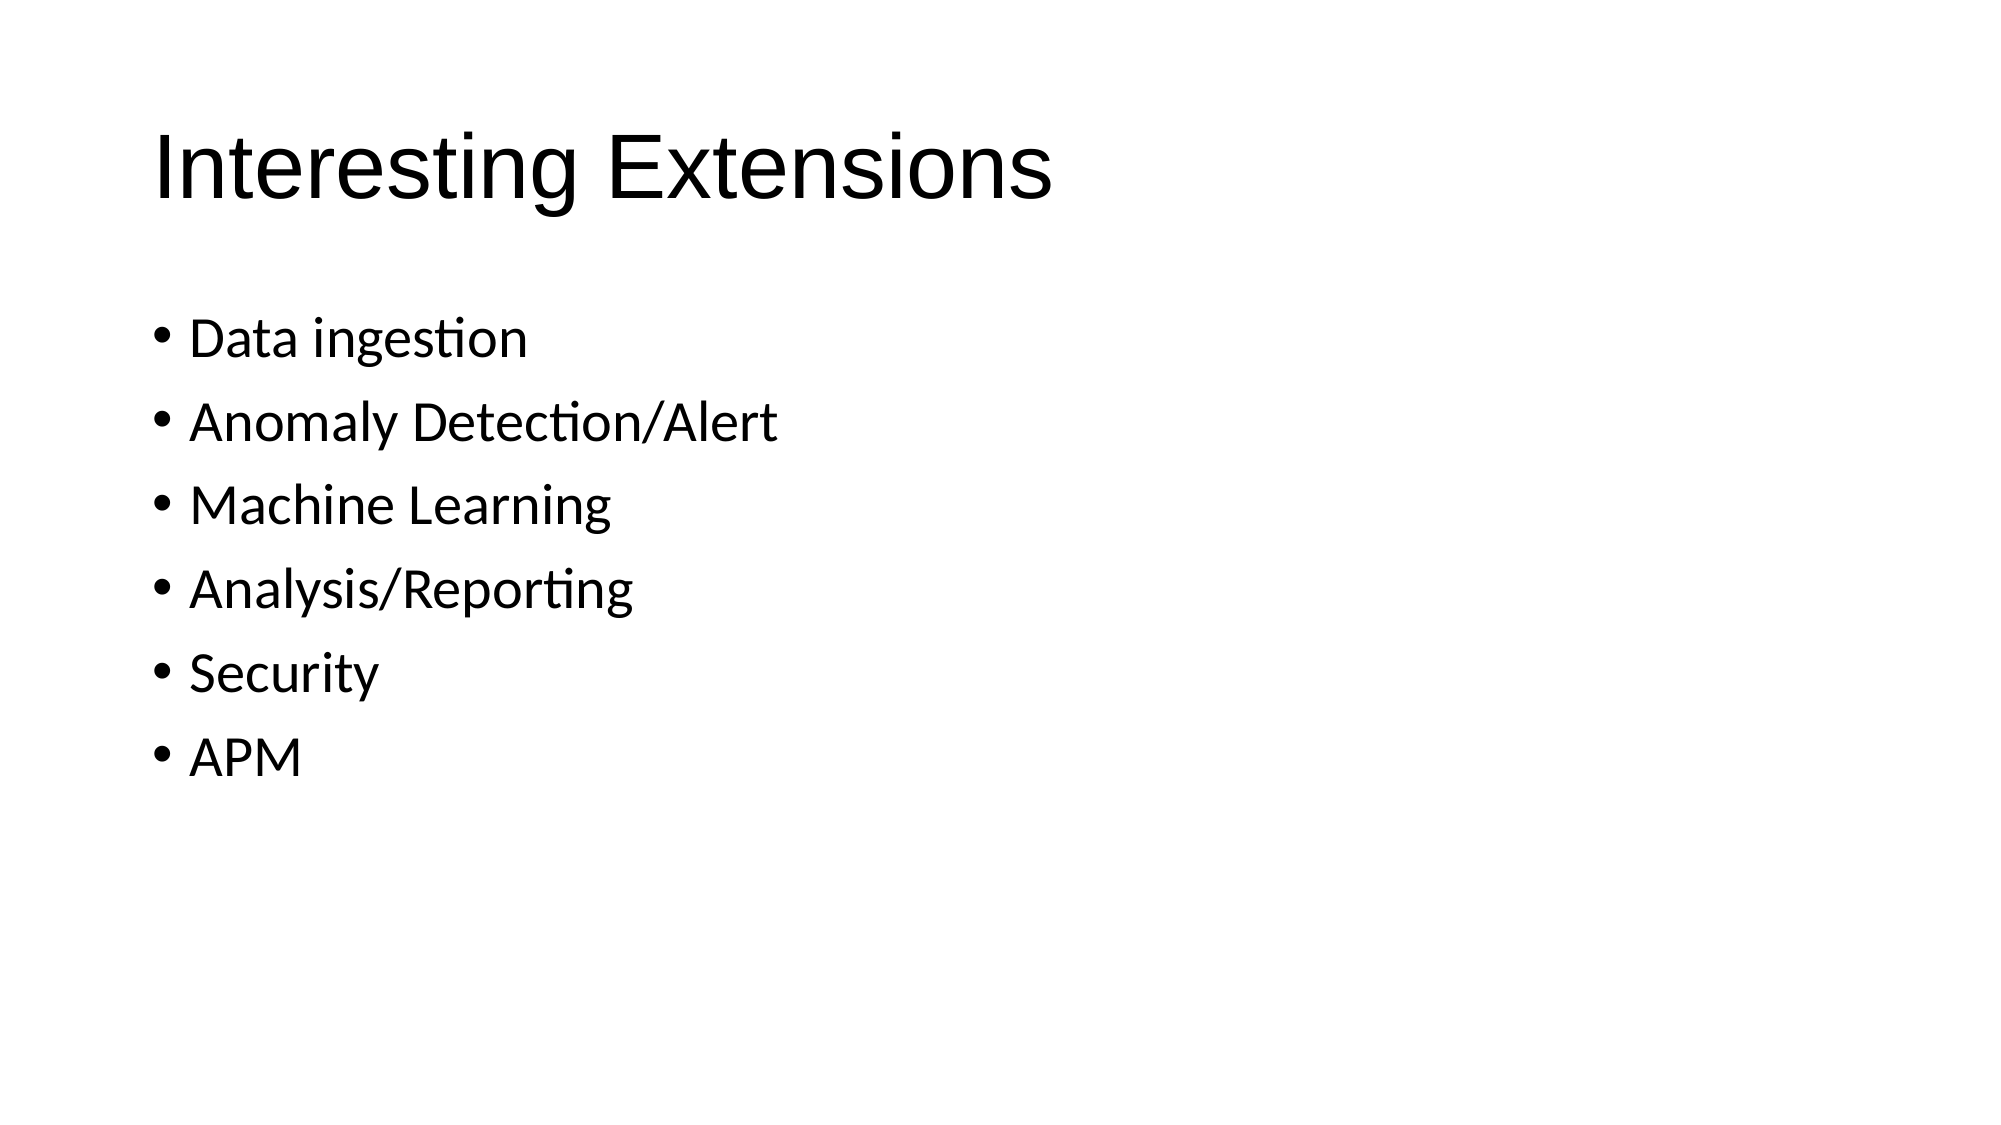

# Interesting Extensions
Data ingestion
Anomaly Detection/Alert
Machine Learning
Analysis/Reporting
Security
APM